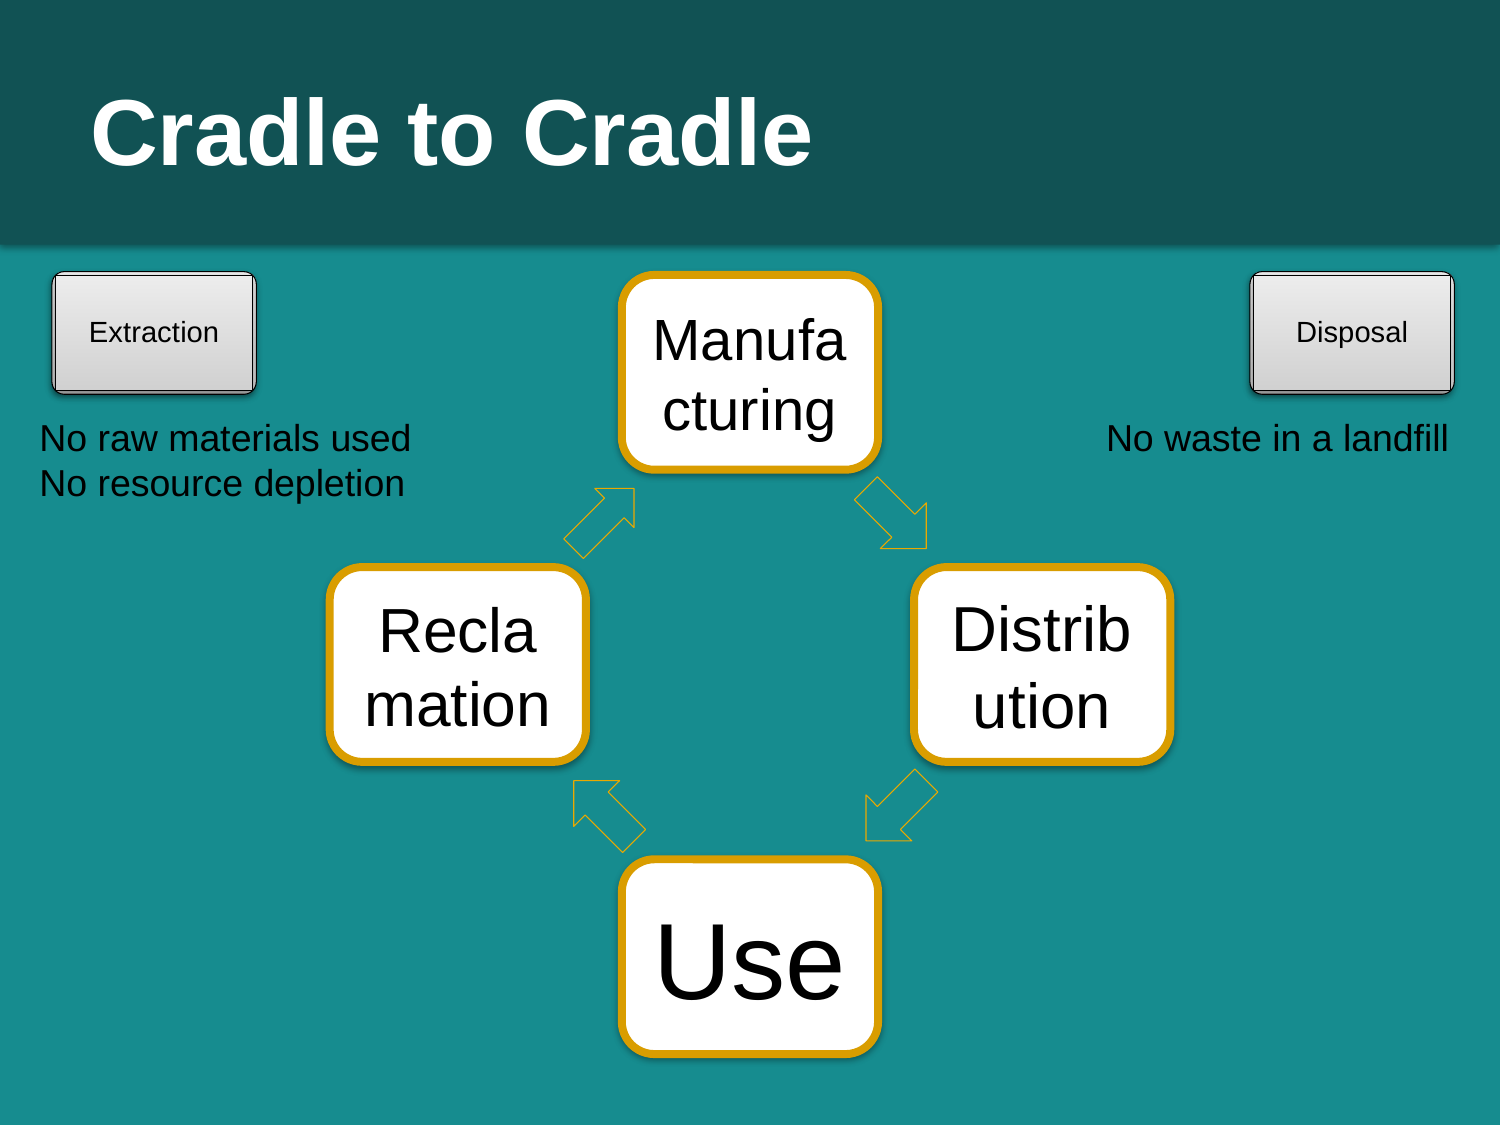

# Cradle to Cradle

Extraction

Disposal
Manufacturing
Distribution
Use
Reclamation
No raw materials used
No resource depletion
No waste in a landfill